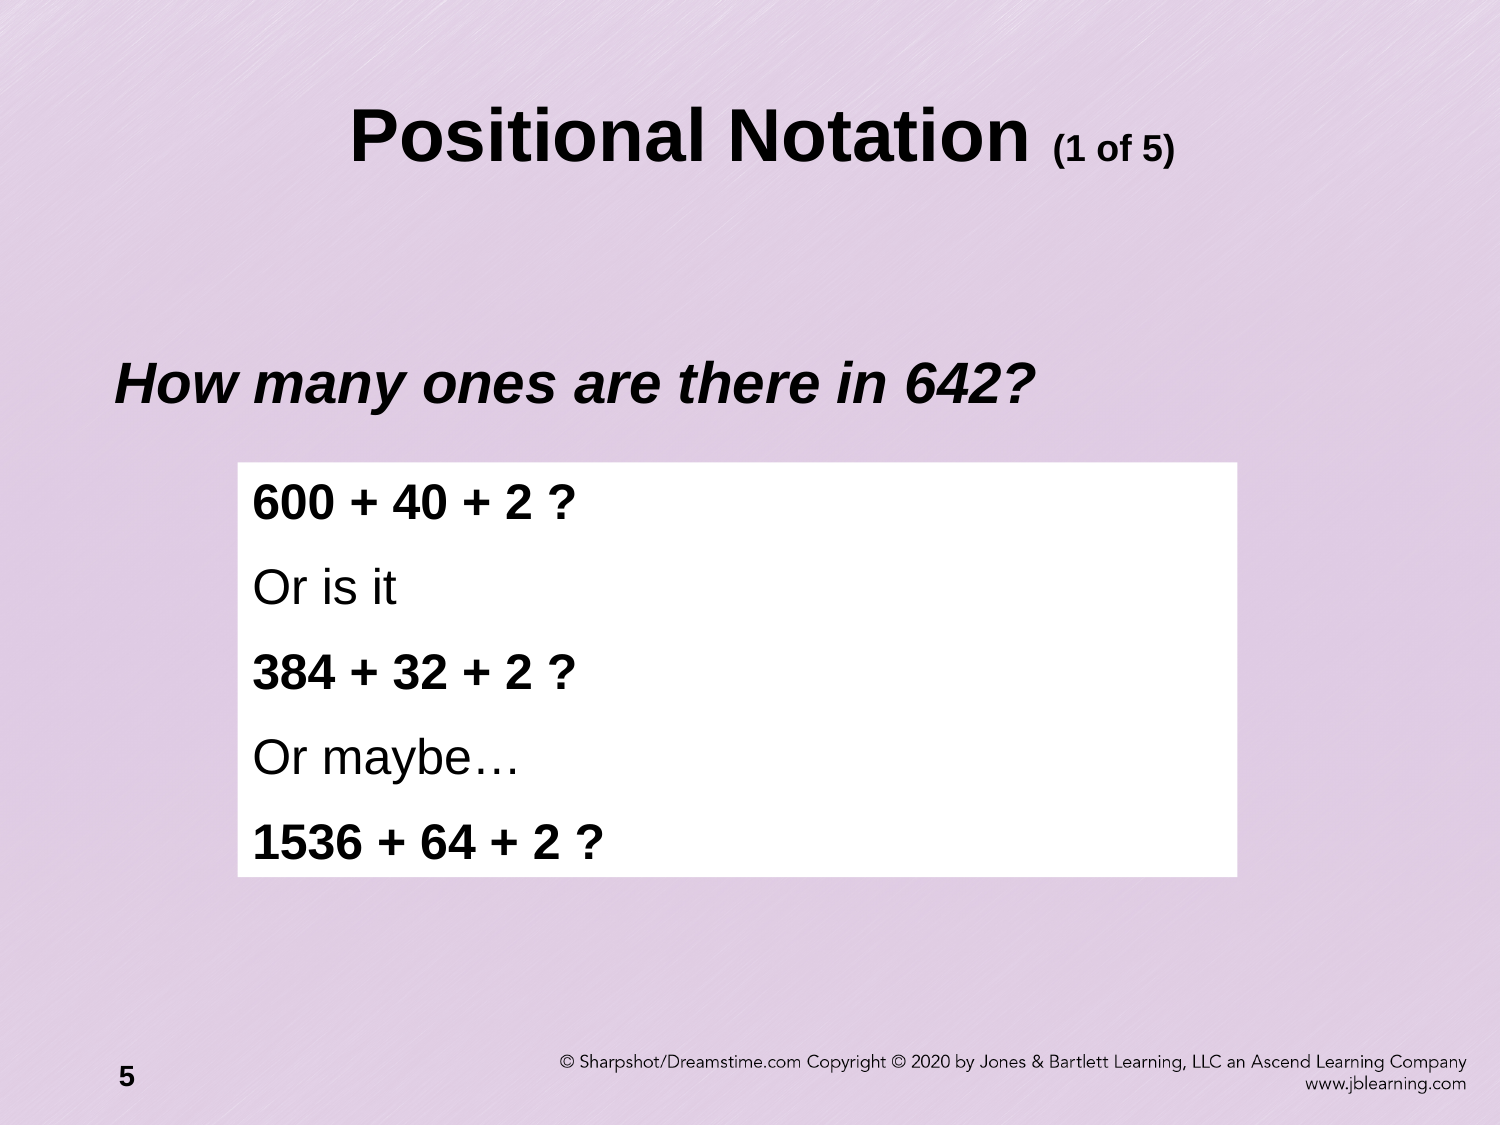

# Positional Notation (1 of 5)
How many ones are there in 642?
600 + 40 + 2 ?
Or is it
384 + 32 + 2 ?
Or maybe…
1536 + 64 + 2 ?
5